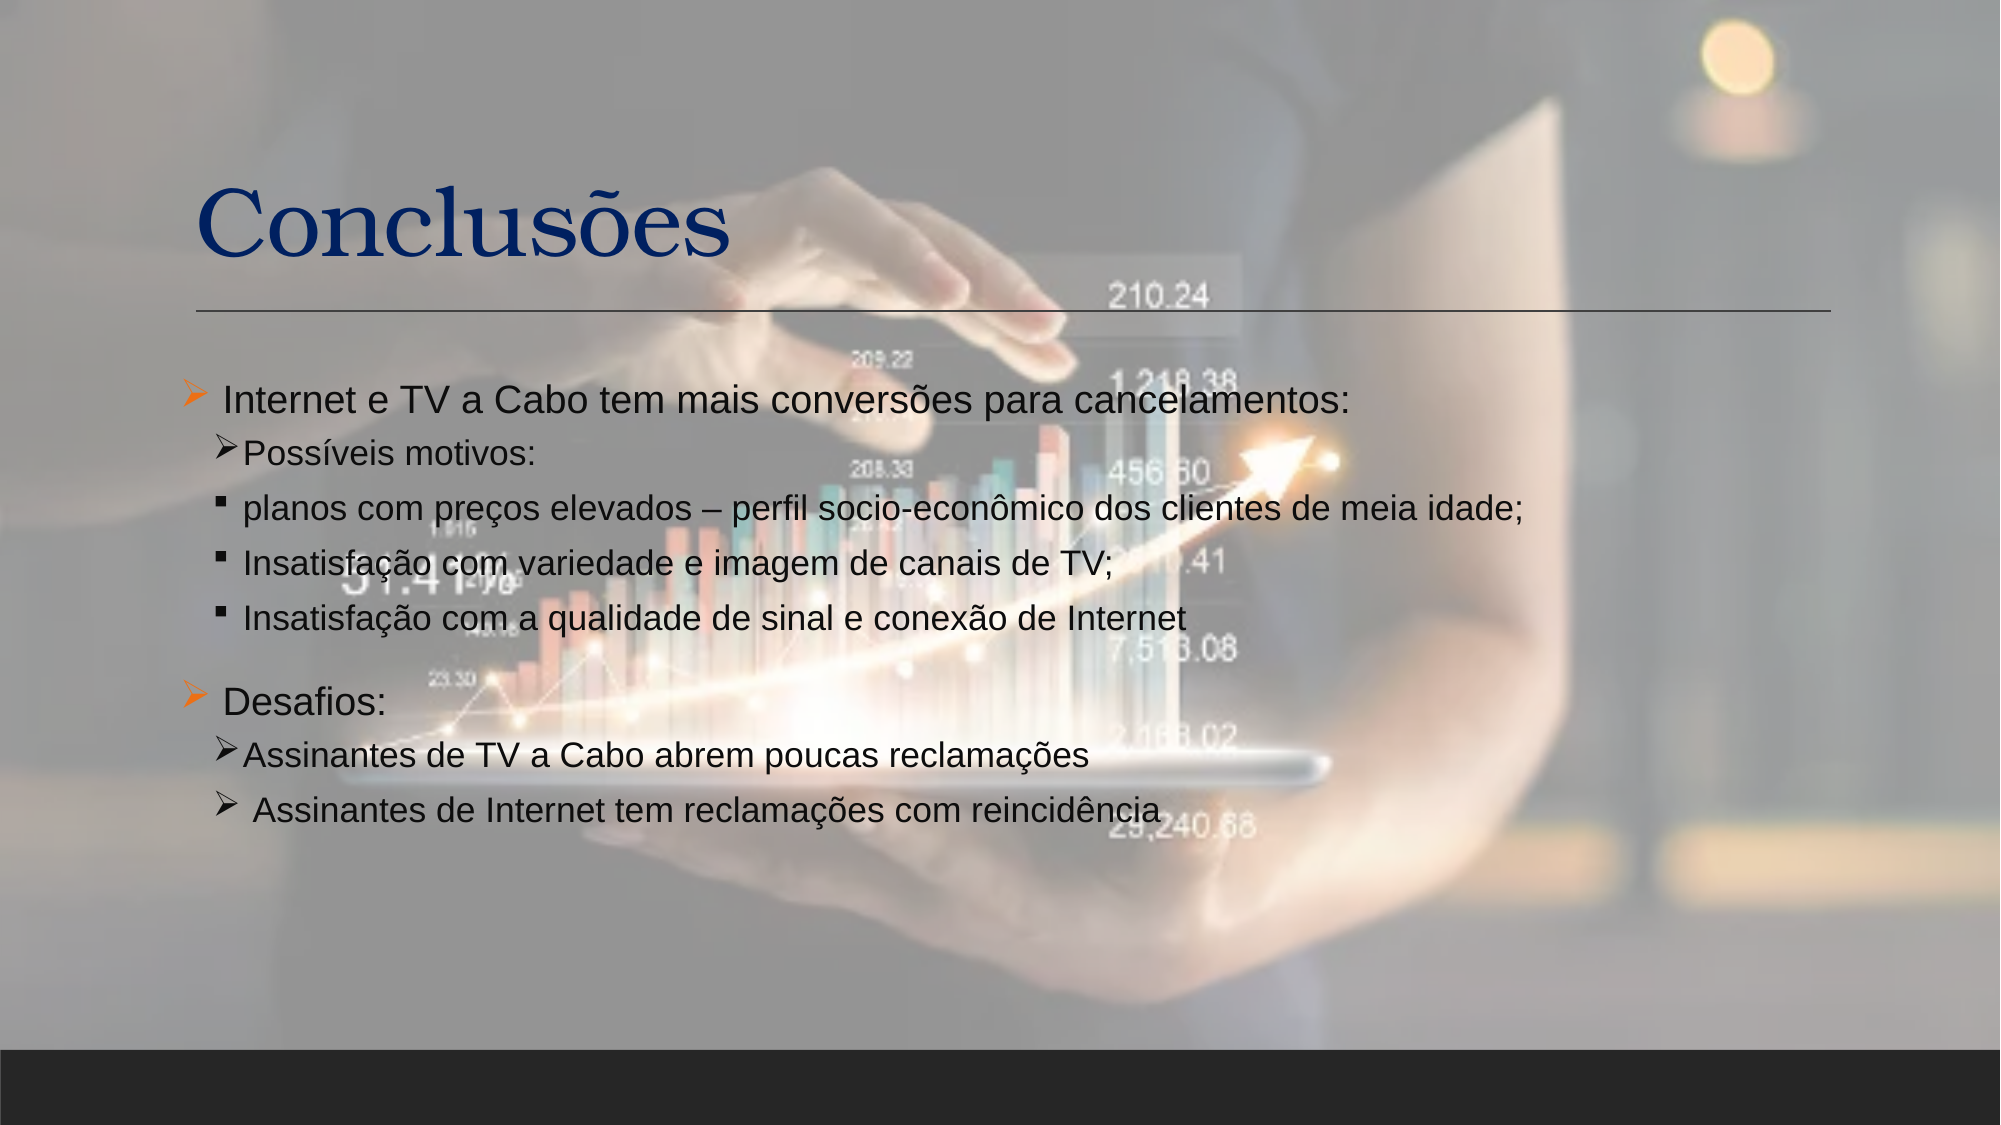

# Conclusões
 Internet e TV a Cabo tem mais conversões para cancelamentos:
Possíveis motivos:
planos com preços elevados – perfil socio-econômico dos clientes de meia idade;
Insatisfação com variedade e imagem de canais de TV;
Insatisfação com a qualidade de sinal e conexão de Internet
 Desafios:
Assinantes de TV a Cabo abrem poucas reclamações
 Assinantes de Internet tem reclamações com reincidência